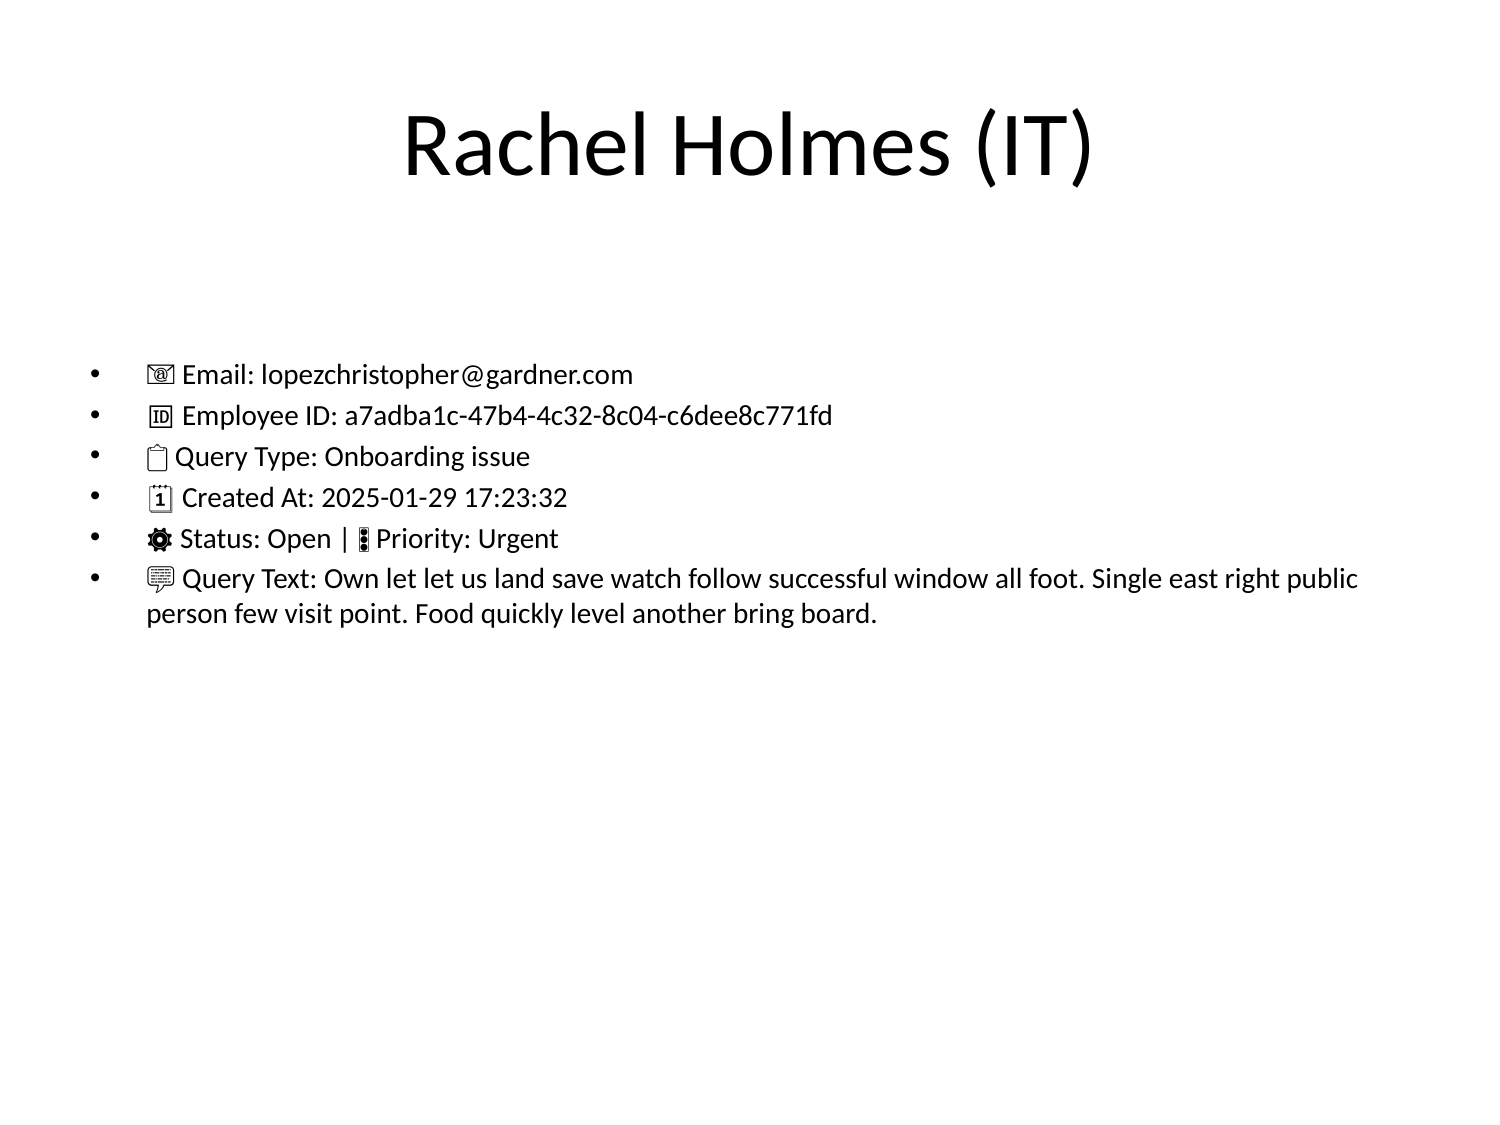

# Rachel Holmes (IT)

📧 Email: lopezchristopher@gardner.com
🆔 Employee ID: a7adba1c-47b4-4c32-8c04-c6dee8c771fd
📋 Query Type: Onboarding issue
🗓 Created At: 2025-01-29 17:23:32
⚙ Status: Open | 🚦 Priority: Urgent
💬 Query Text: Own let let us land save watch follow successful window all foot. Single east right public person few visit point. Food quickly level another bring board.